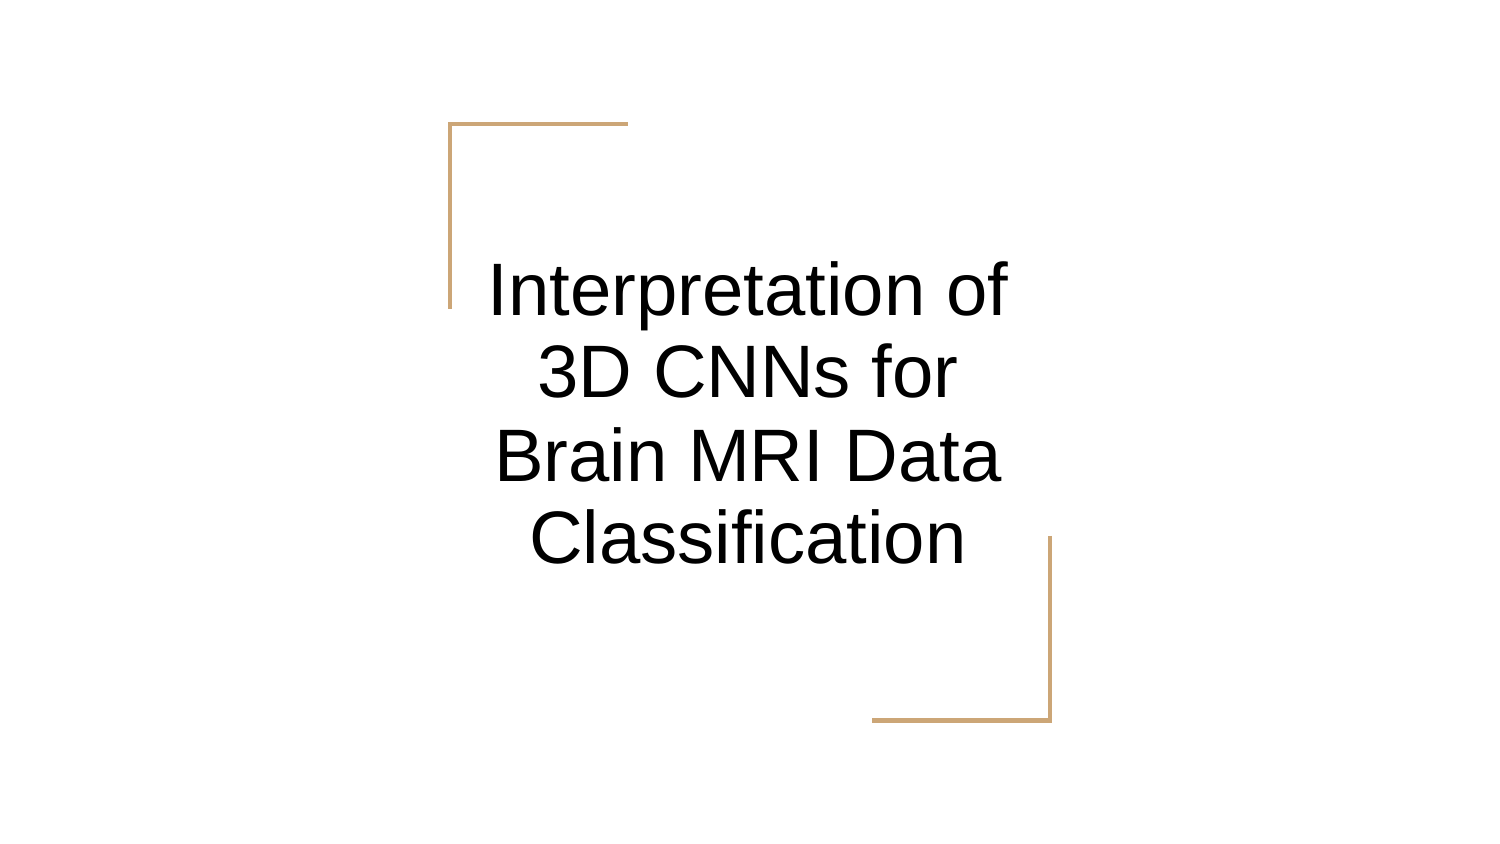

# Interpretation of 3D CNNs for Brain MRI Data Classification